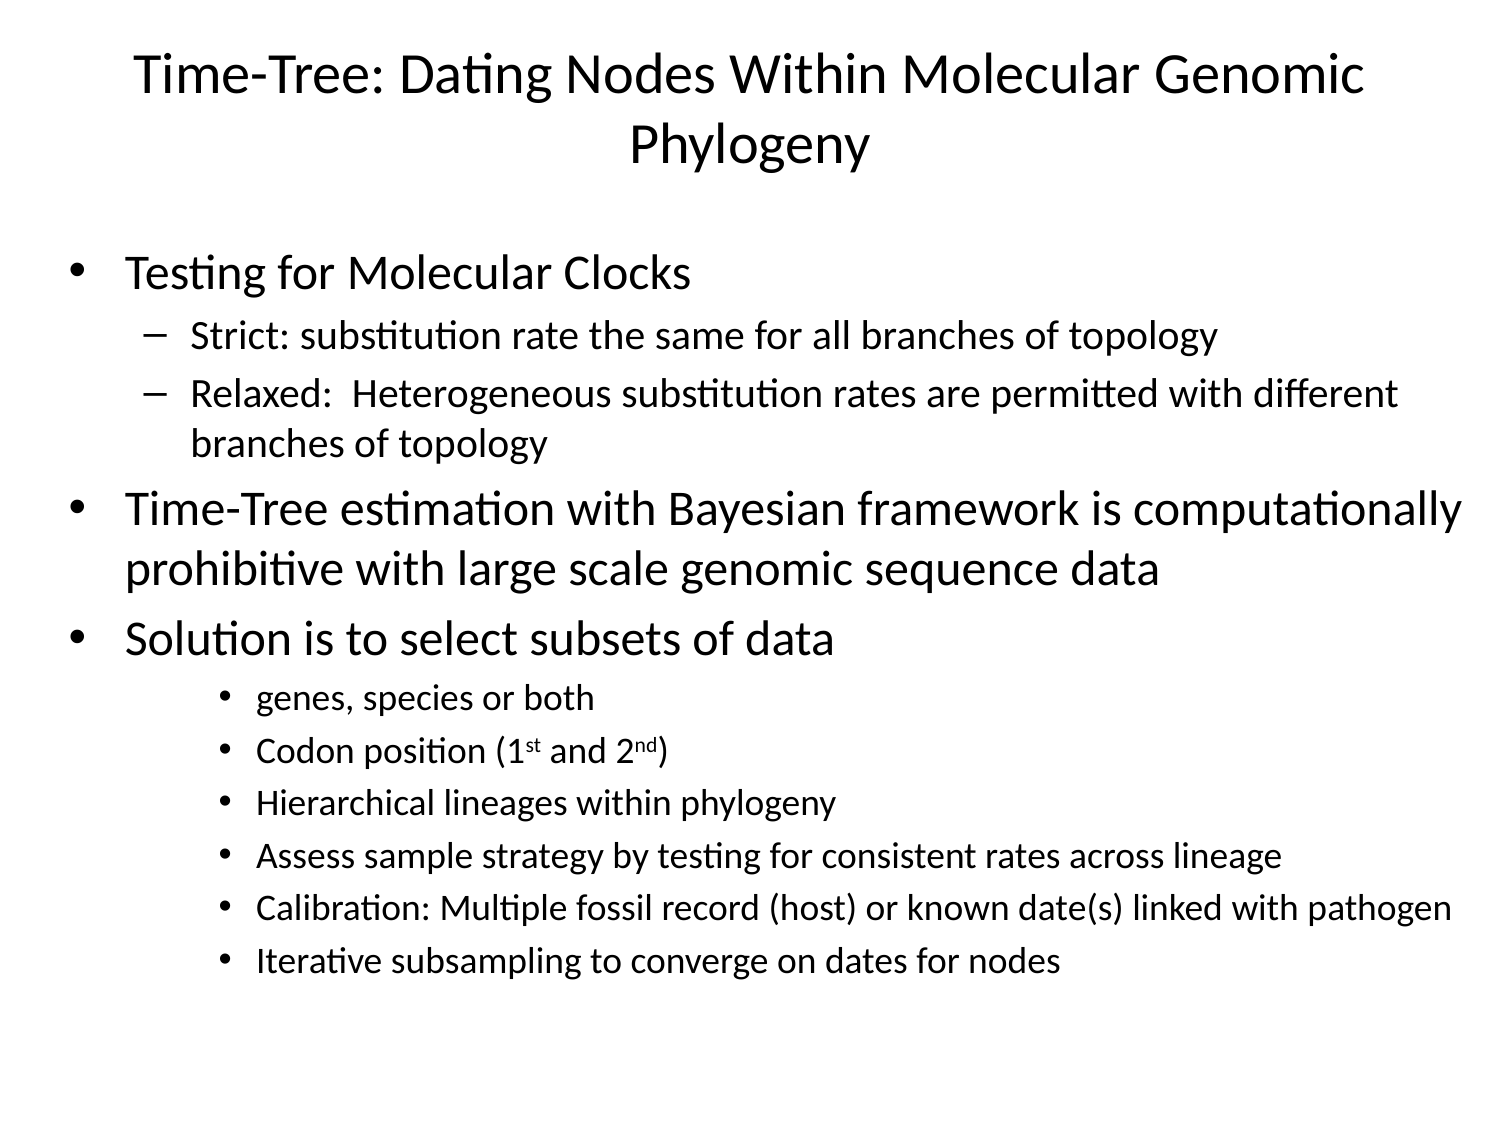

# Time-Tree: Dating Nodes Within Molecular Genomic Phylogeny
Testing for Molecular Clocks
Strict: substitution rate the same for all branches of topology
Relaxed:  Heterogeneous substitution rates are permitted with different branches of topology
Time-Tree estimation with Bayesian framework is computationally prohibitive with large scale genomic sequence data
Solution is to select subsets of data
genes, species or both
Codon position (1st and 2nd)
Hierarchical lineages within phylogeny
Assess sample strategy by testing for consistent rates across lineage
Calibration: Multiple fossil record (host) or known date(s) linked with pathogen
Iterative subsampling to converge on dates for nodes